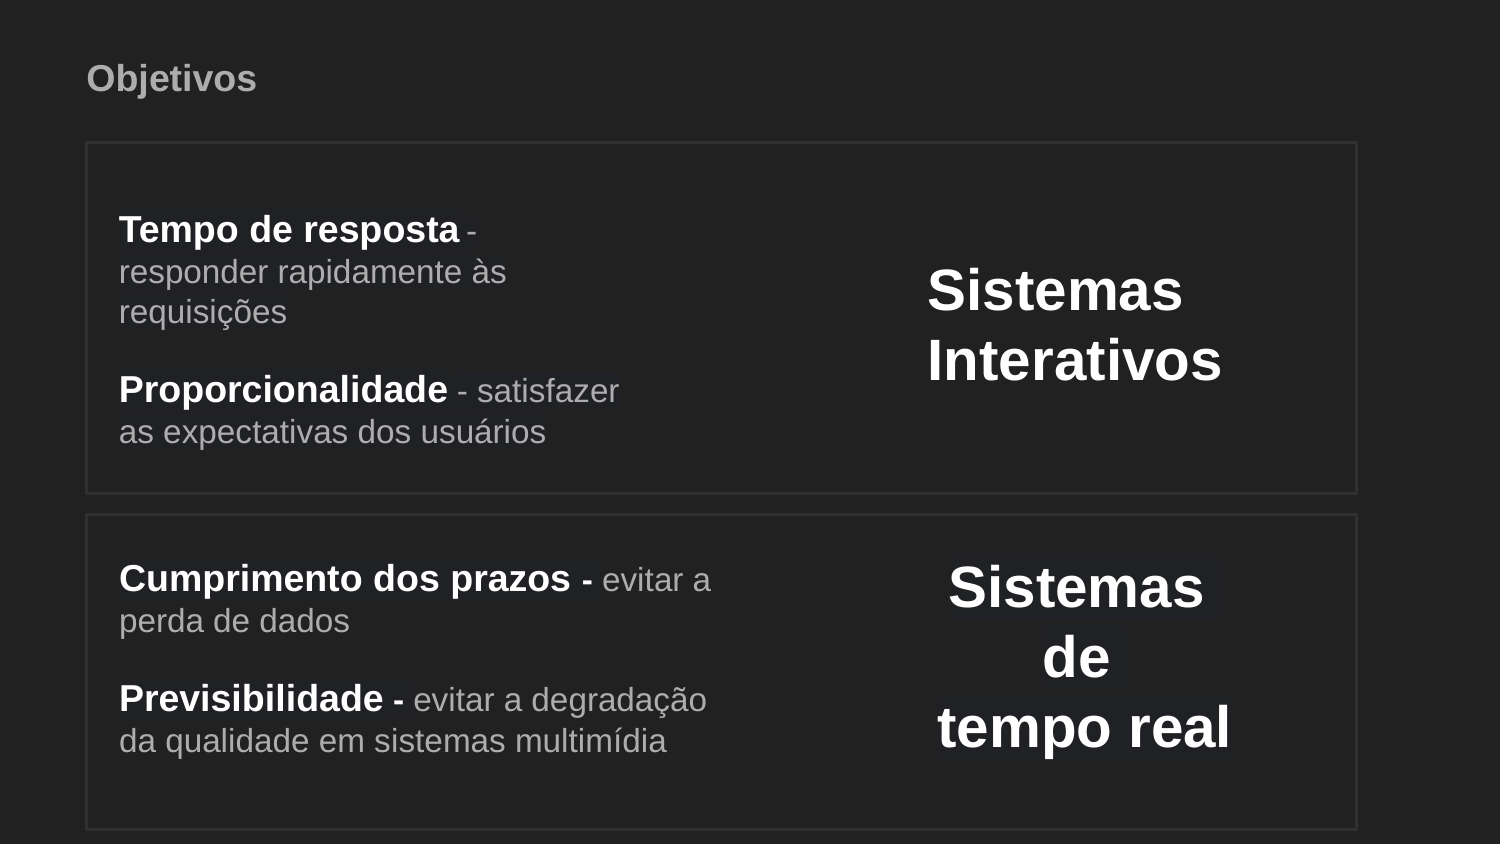

Objetivos
# Sistemas
Interativos

Tempo de resposta - responder rapidamente às requisições

Proporcionalidade - satisfazer as expectativas dos usuários

Cumprimento dos prazos - evitar a perda de dados

Previsibilidade - evitar a degradação da qualidade em sistemas multimídia

Sistemas
de
tempo real